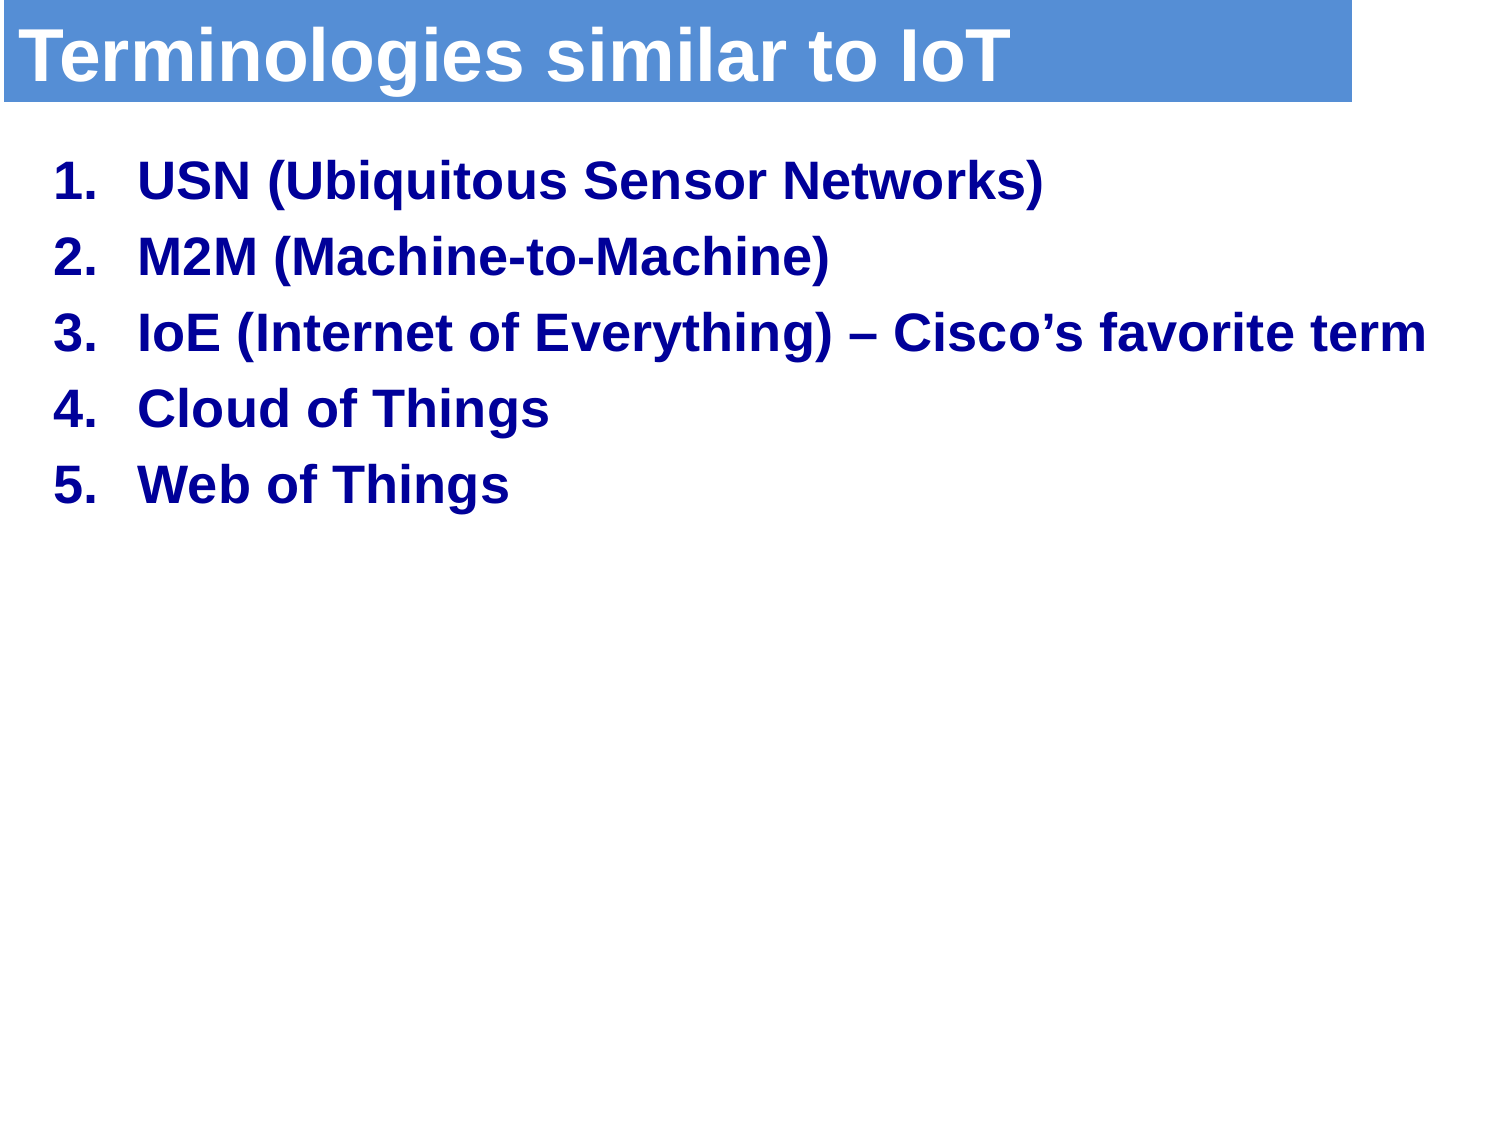

Terminologies similar to IoT
USN (Ubiquitous Sensor Networks)
M2M (Machine-to-Machine)
IoE (Internet of Everything) – Cisco’s favorite term
Cloud of Things
Web of Things